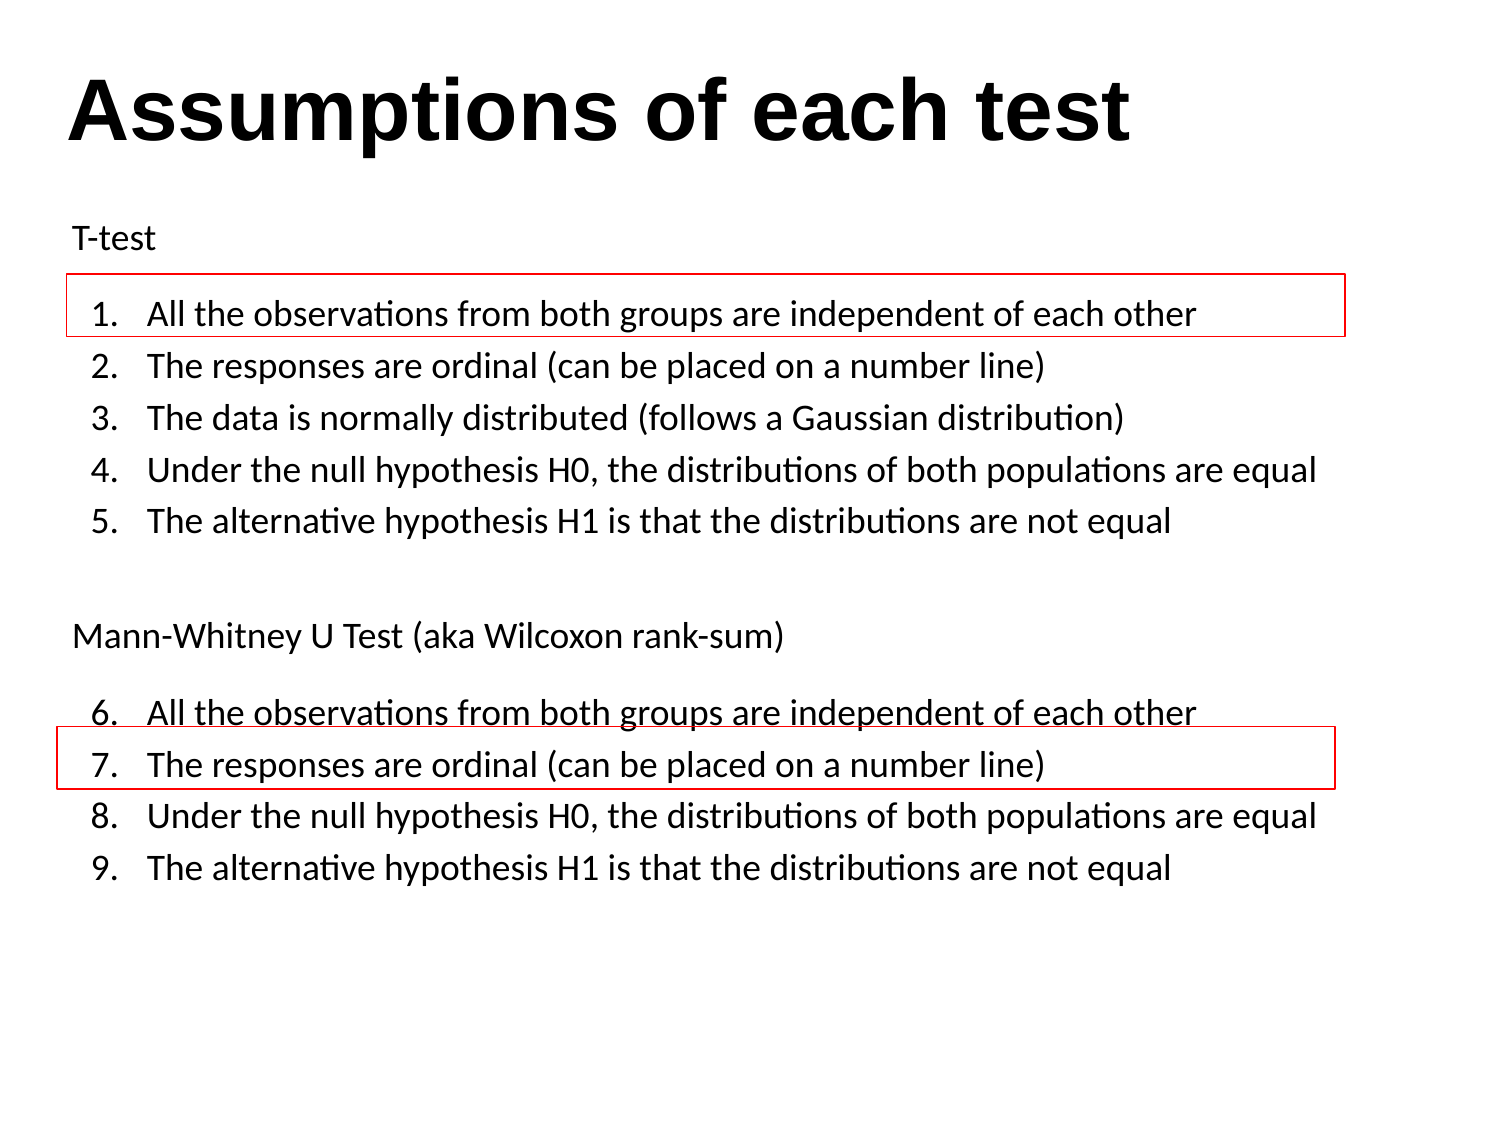

# Assumptions of each test
T-test
All the observations from both groups are independent of each other
The responses are ordinal (can be placed on a number line)
The data is normally distributed (follows a Gaussian distribution)
Under the null hypothesis H0, the distributions of both populations are equal
The alternative hypothesis H1 is that the distributions are not equal

Mann-Whitney U Test (aka Wilcoxon rank-sum)
All the observations from both groups are independent of each other
The responses are ordinal (can be placed on a number line)
Under the null hypothesis H0, the distributions of both populations are equal
The alternative hypothesis H1 is that the distributions are not equal